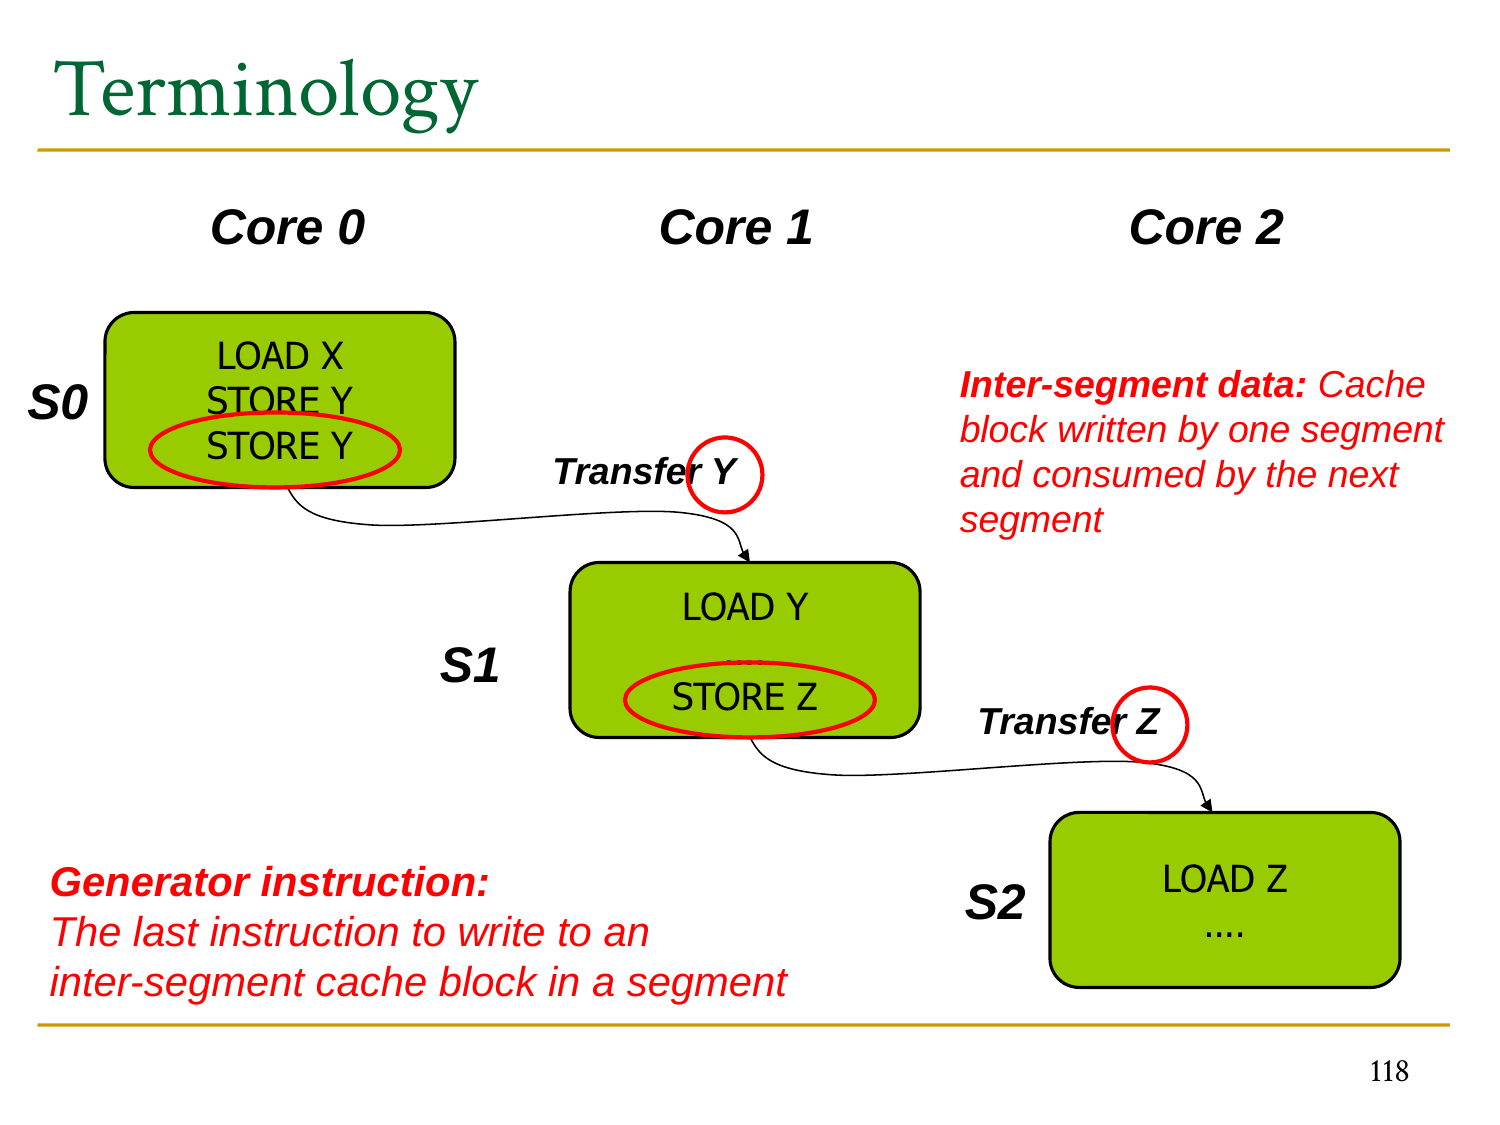

# Terminology
Core 0
Core 1
Core 2
LOAD X
STORE Y
STORE Y
Inter-segment data: Cache block written by one segment and consumed by the next segment
S0

Transfer Y

LOAD Y
….
STORE Z
S1

Transfer Z

LOAD Z
….
Generator instruction:
The last instruction to write to an       inter-segment cache block in a segment
S2
118